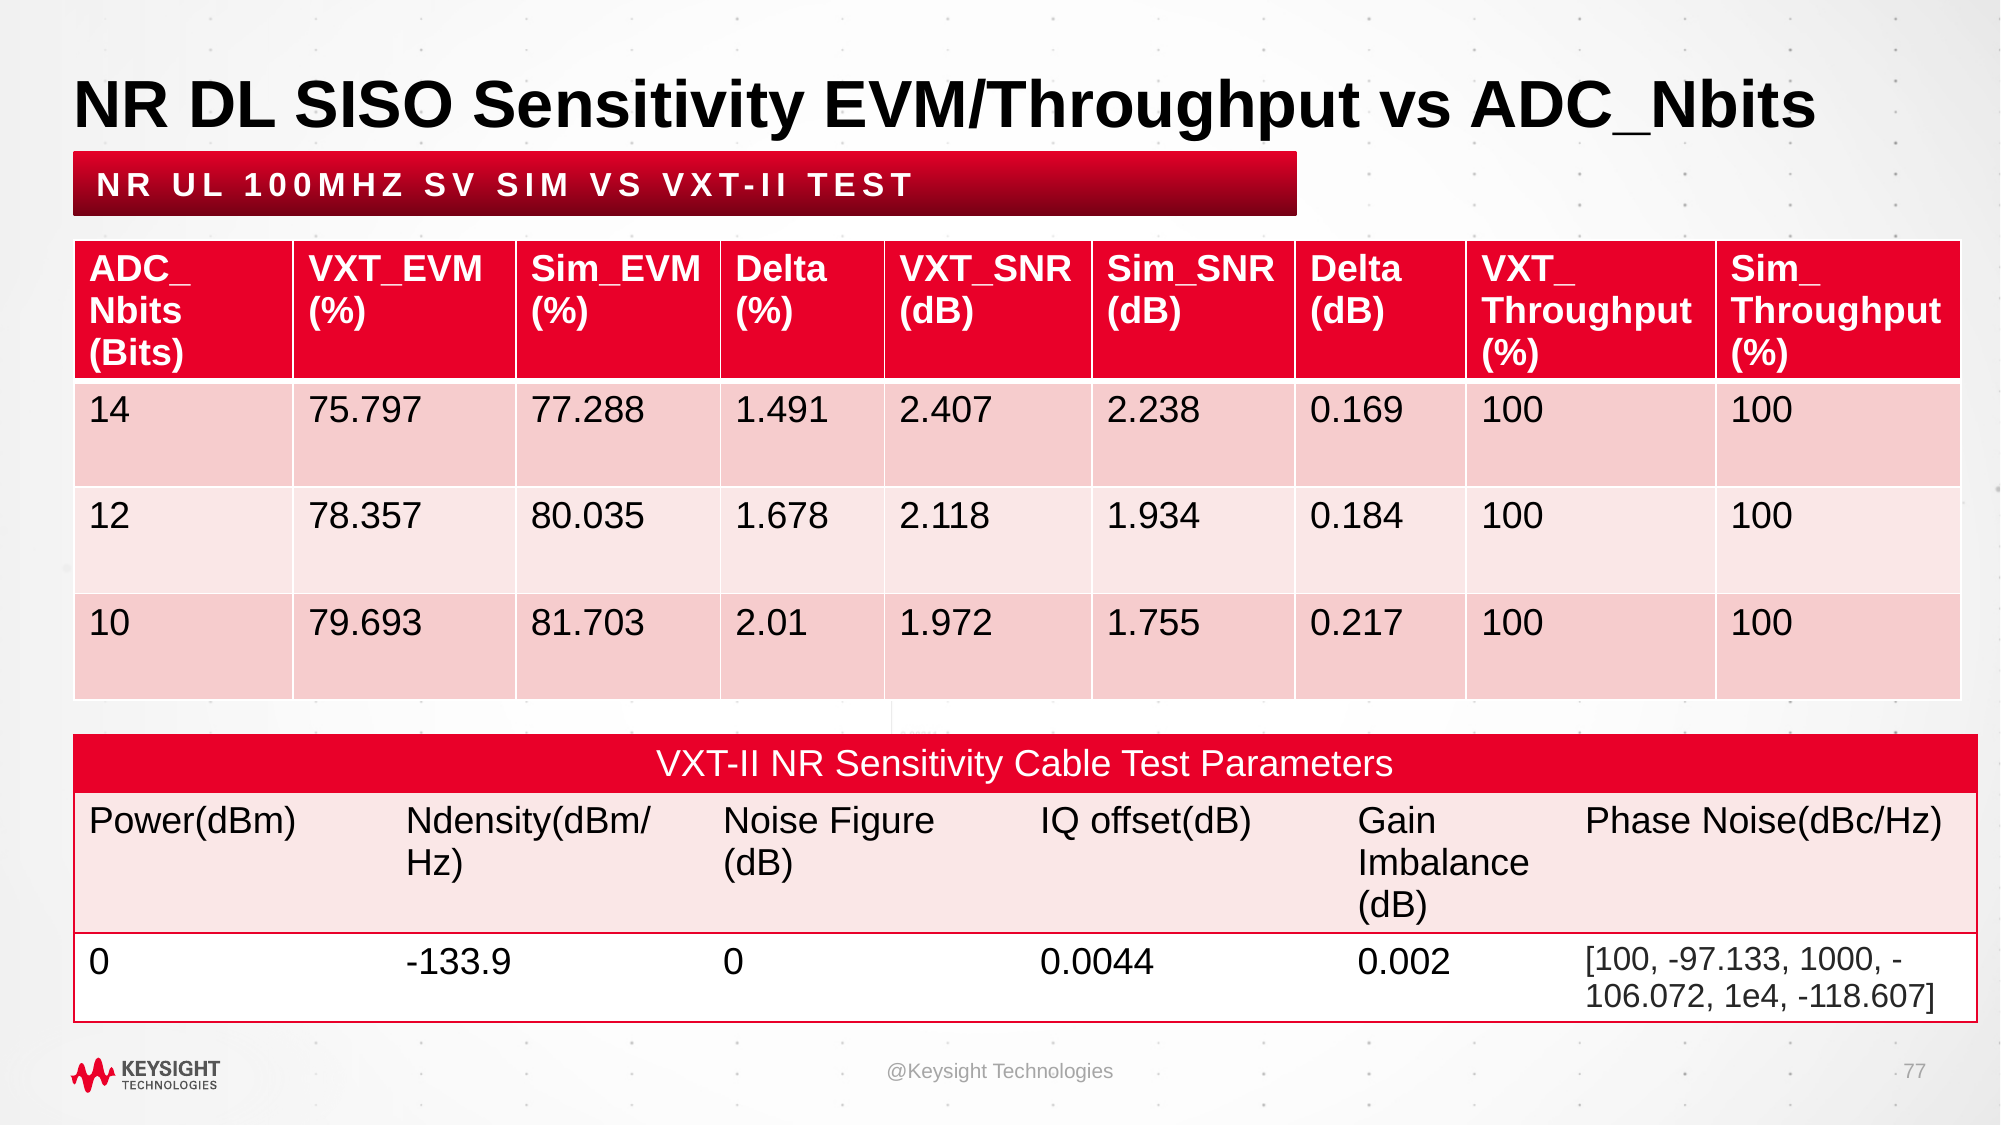

# NR DL SISO Sensitivity EVM/Throughput vs ADC_Nbits
NR UL 100MHz SV Sim vs VXT-II Test
| ADC\_ Nbits (Bits) | VXT\_EVM (%) | Sim\_EVM (%) | Delta (%) | VXT\_SNR (dB) | Sim\_SNR (dB) | Delta (dB) | VXT\_ Throughput (%) | Sim\_ Throughput (%) |
| --- | --- | --- | --- | --- | --- | --- | --- | --- |
| 14 | 75.797 | 77.288 | 1.491 | 2.407 | 2.238 | 0.169 | 100 | 100 |
| 12 | 78.357 | 80.035 | 1.678 | 2.118 | 1.934 | 0.184 | 100 | 100 |
| 10 | 79.693 | 81.703 | 2.01 | 1.972 | 1.755 | 0.217 | 100 | 100 |
| VXT-II NR Sensitivity Cable Test Parameters |  |  |  |  |  |
| --- | --- | --- | --- | --- | --- |
| Power(dBm) | Ndensity(dBm/Hz) | Noise Figure (dB) | IQ offset(dB) | Gain Imbalance (dB) | Phase Noise(dBc/Hz) |
| 0 | -133.9 | 0 | 0.0044 | 0.002 | [100, -97.133, 1000, -106.072, 1e4, -118.607] |
@Keysight Technologies